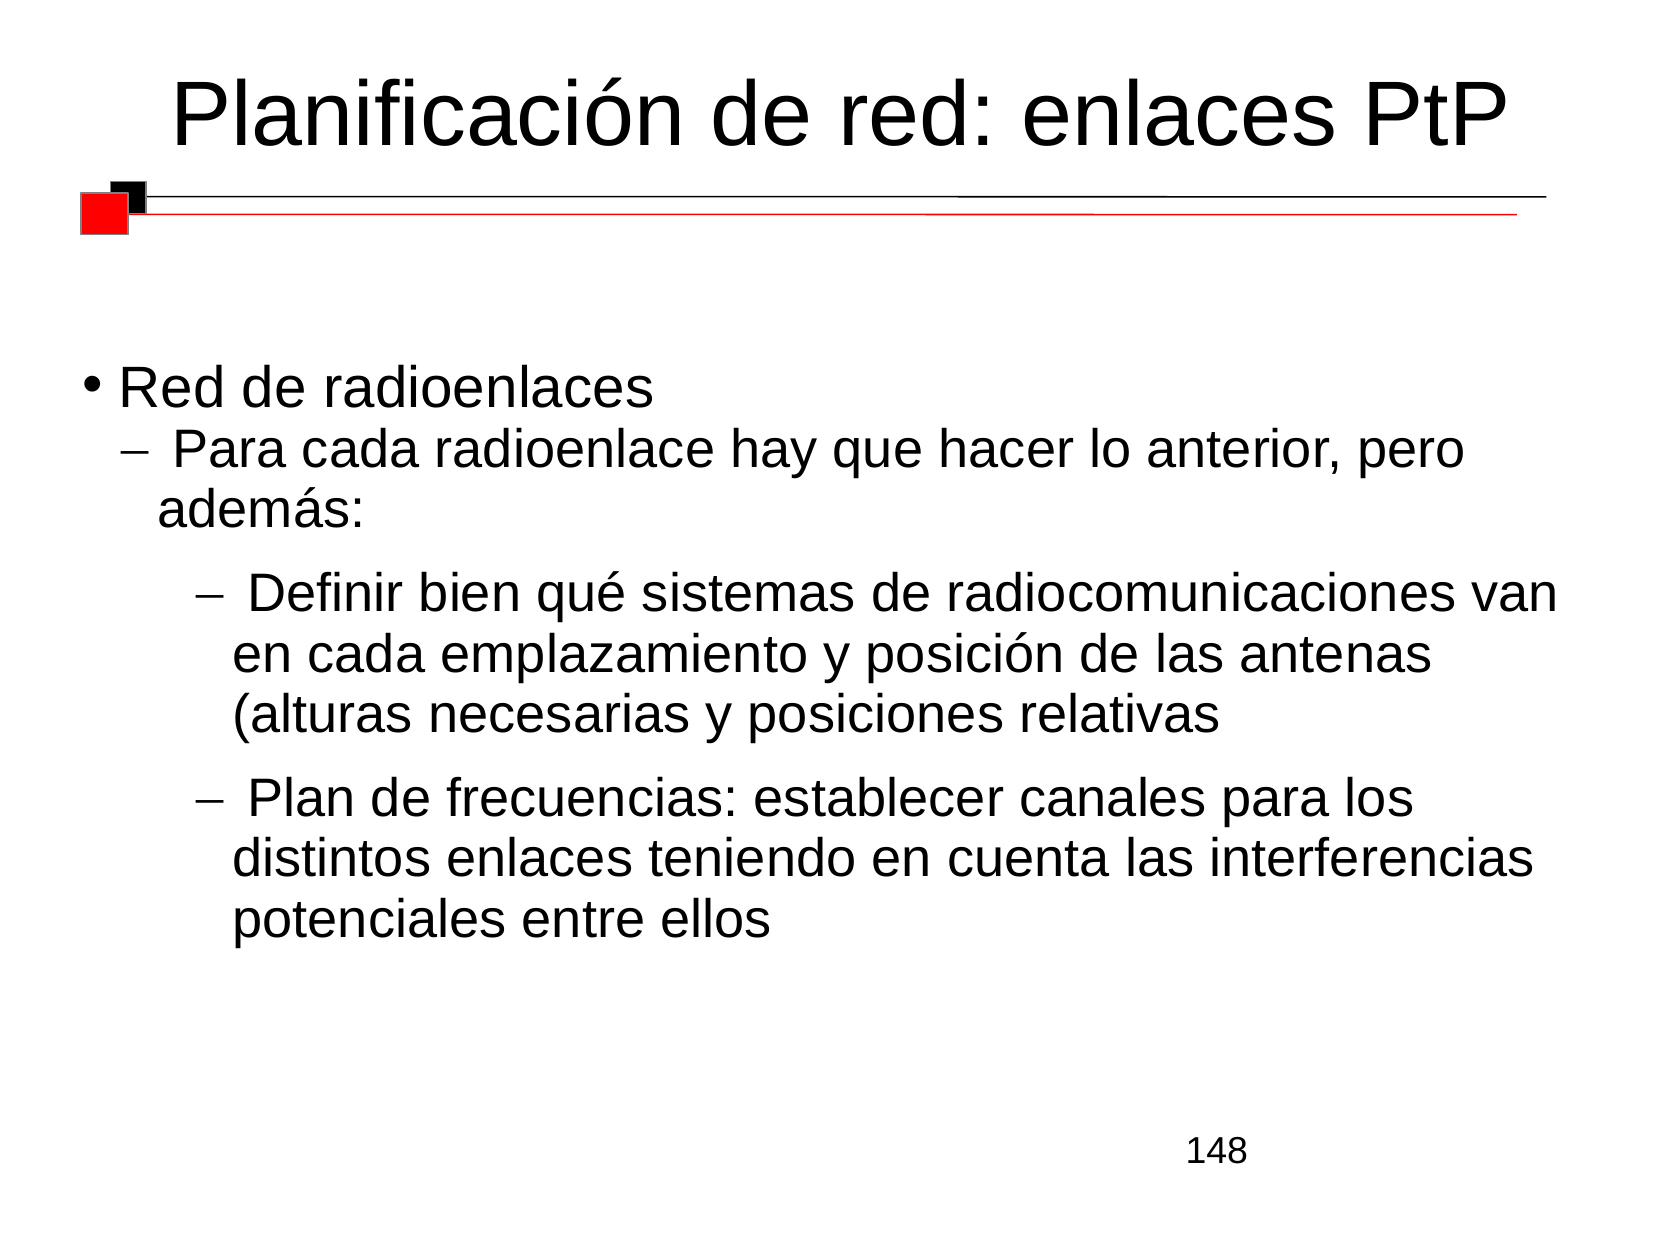

Planificación de red: enlaces PtP

 Red de radioenlaces
 Para cada radioenlace hay que hacer lo anterior, pero además:
 Definir bien qué sistemas de radiocomunicaciones van en cada emplazamiento y posición de las antenas (alturas necesarias y posiciones relativas
 Plan de frecuencias: establecer canales para los distintos enlaces teniendo en cuenta las interferencias potenciales entre ellos
148